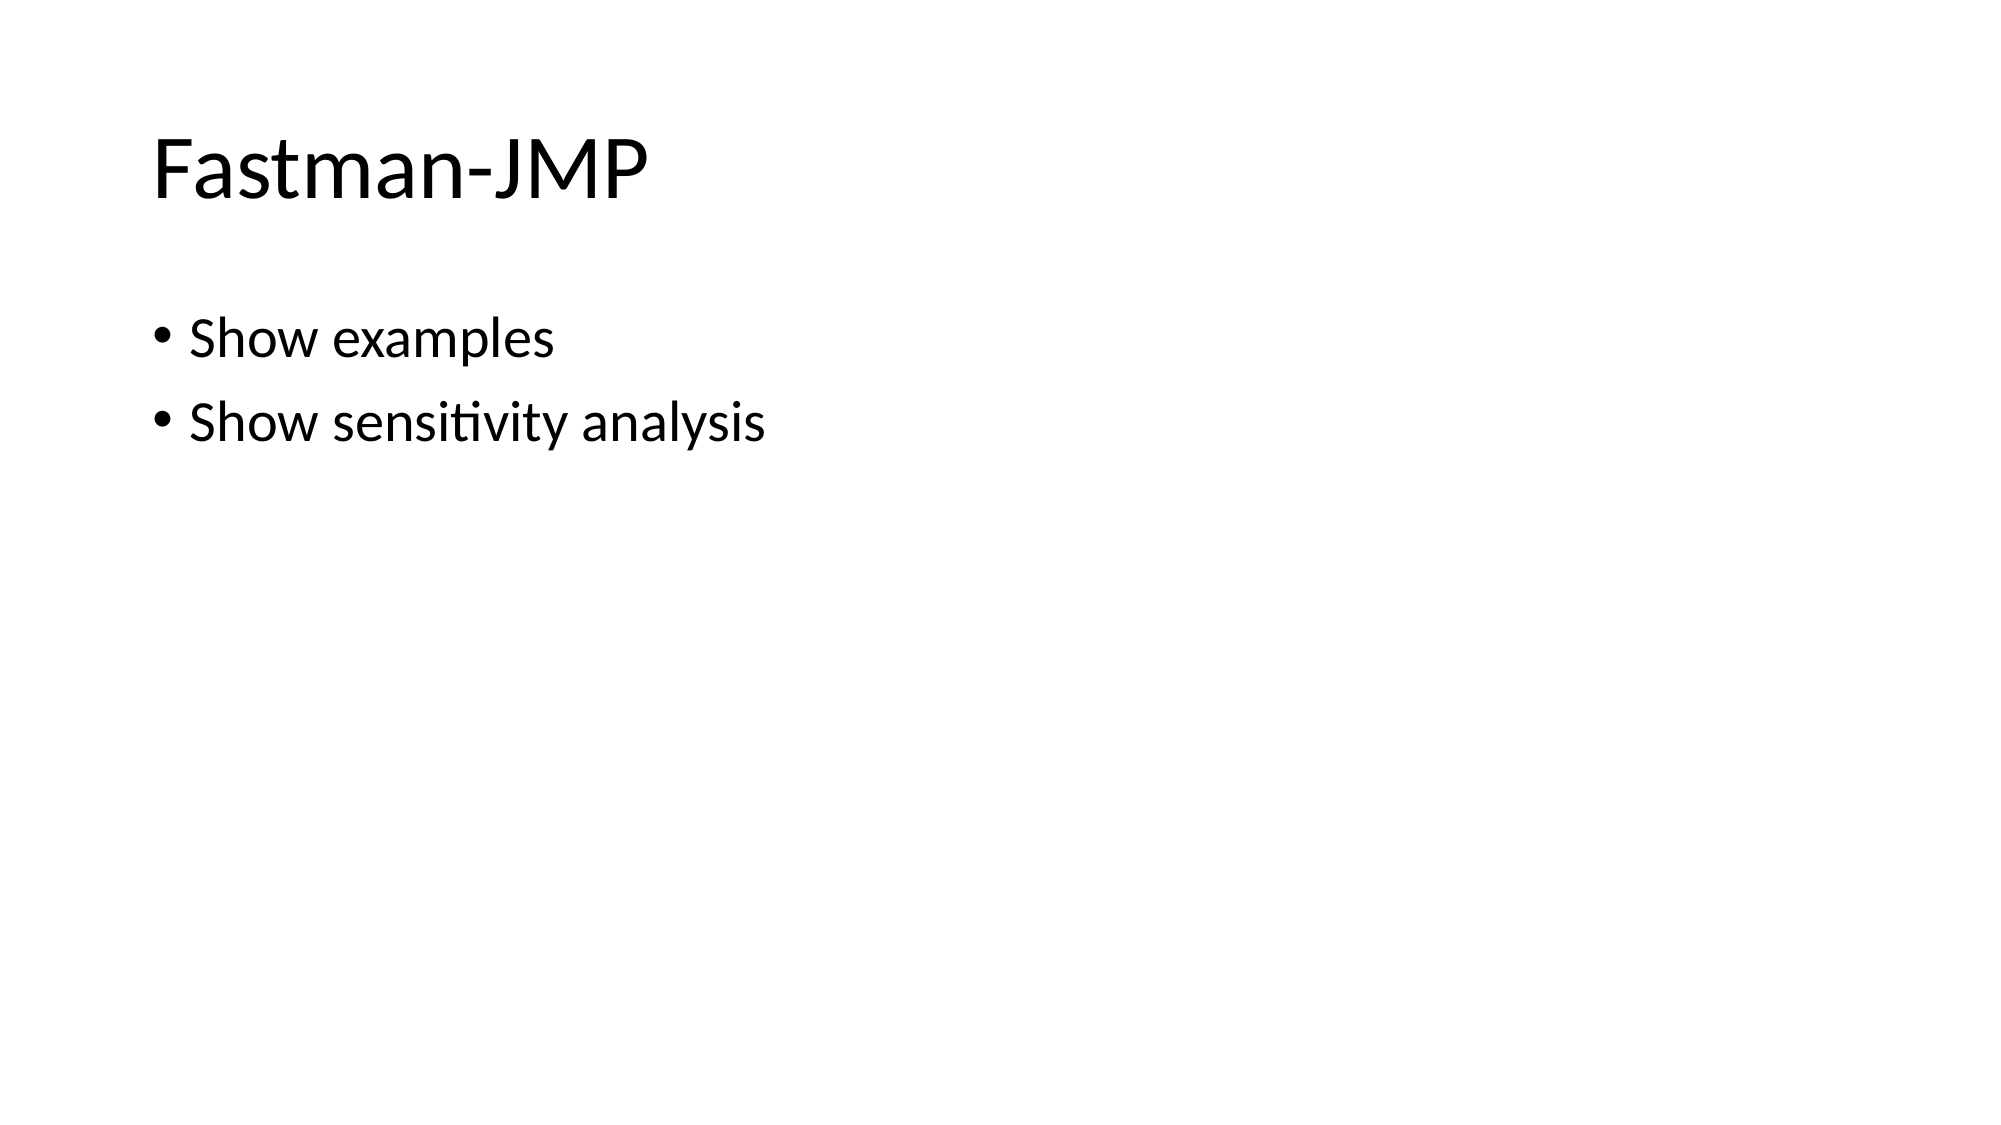

# Fastman-JMP
Show examples
Show sensitivity analysis